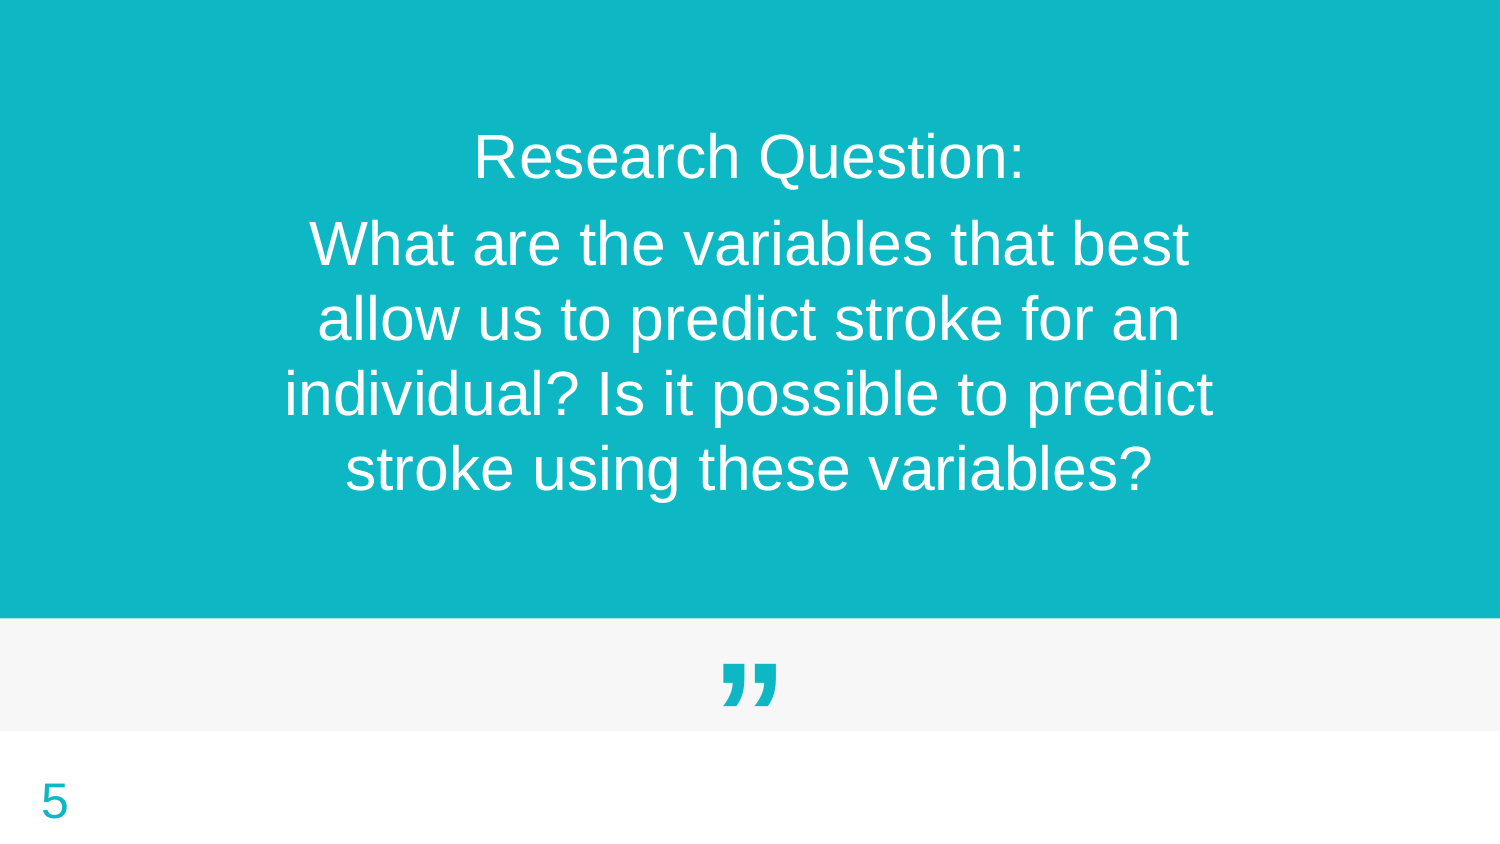

Research Question:
What are the variables that best allow us to predict stroke for an individual? Is it possible to predict stroke using these variables?
5